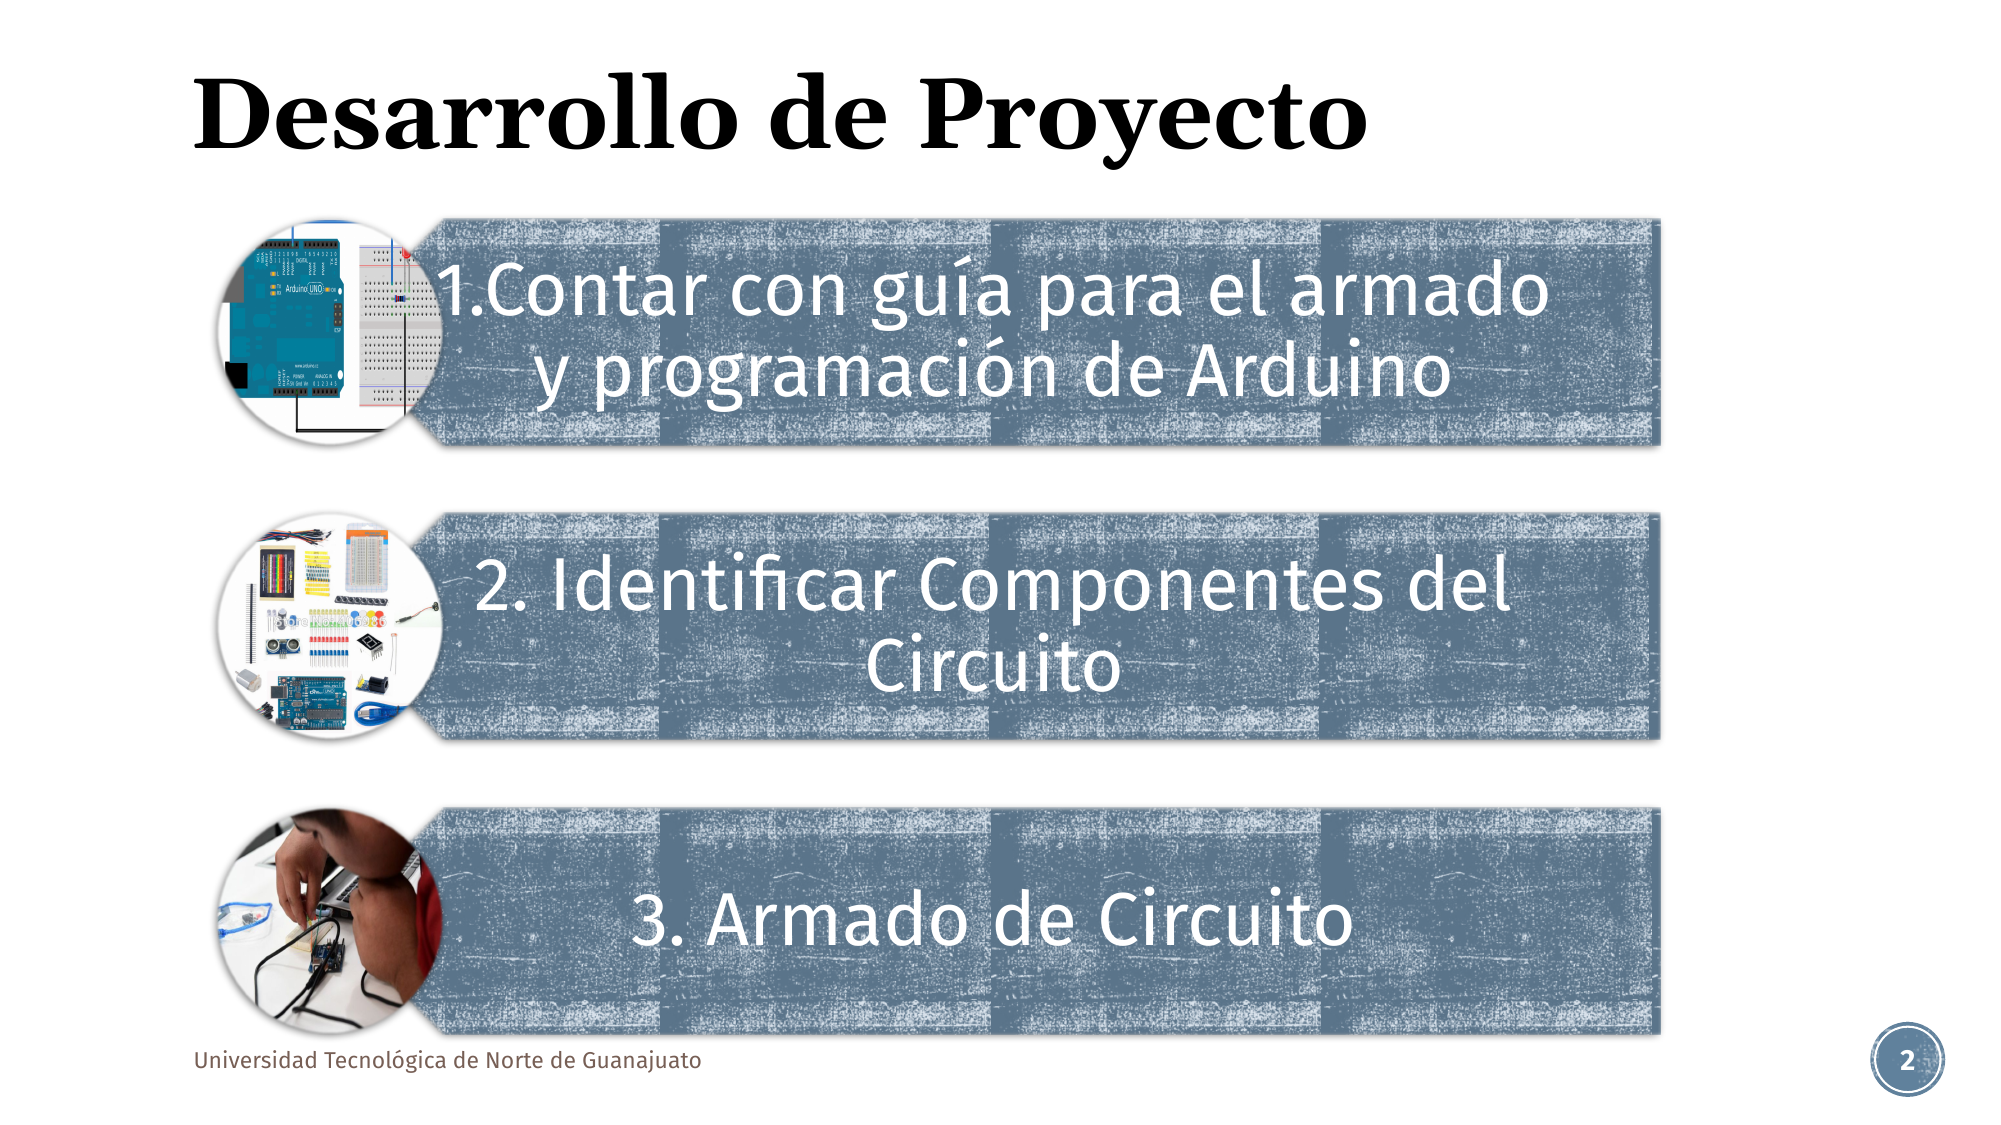

# Desarrollo de Proyecto
1.Contar con guía para el armado y programación de Arduino
2. Identificar Componentes del Circuito
3. Armado de Circuito
Universidad Tecnológica de Norte de Guanajuato
2